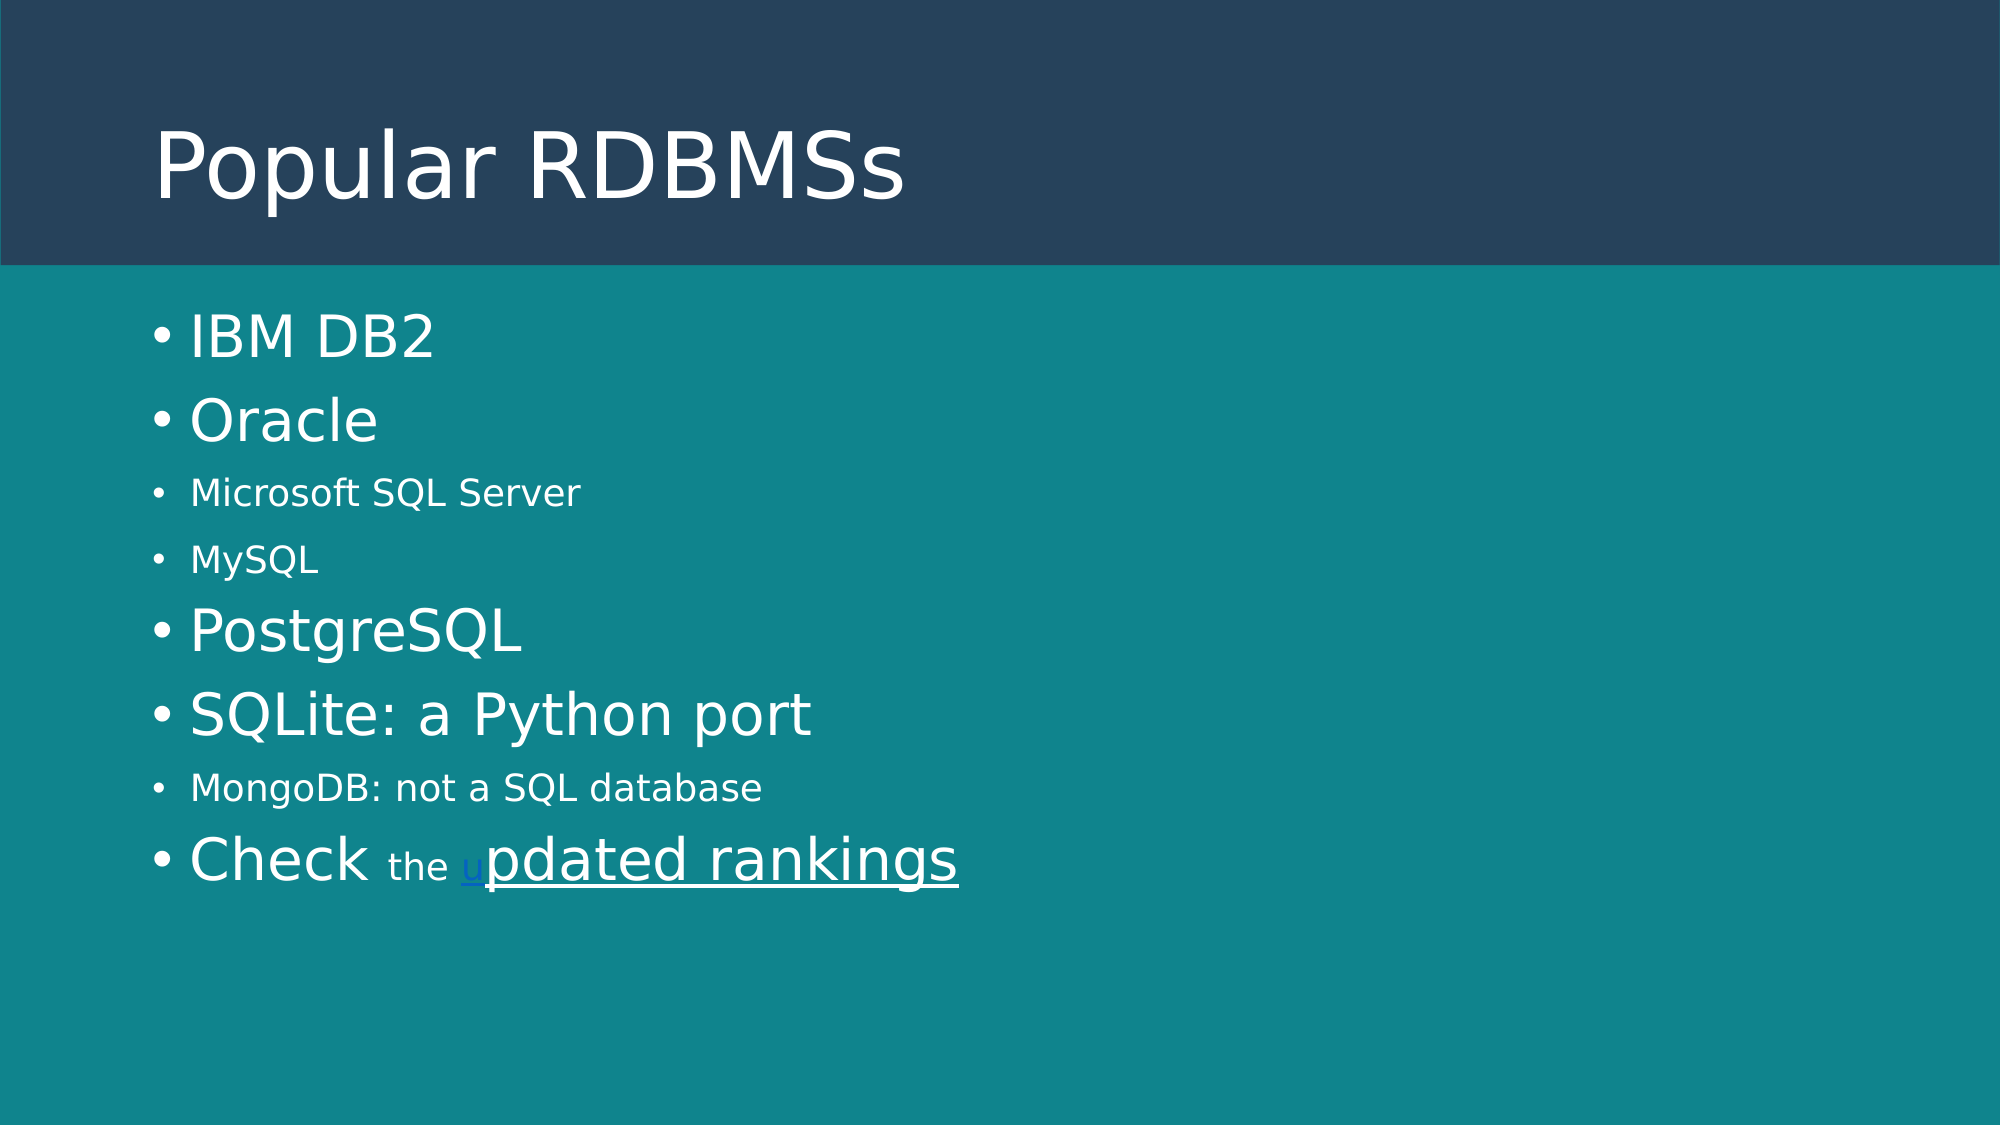

# Popular RDBMSs
IBM DB2
Oracle
Microsoft SQL Server
MySQL
PostgreSQL
SQLite: a Python port
MongoDB: not a SQL database
Check the updated rankings